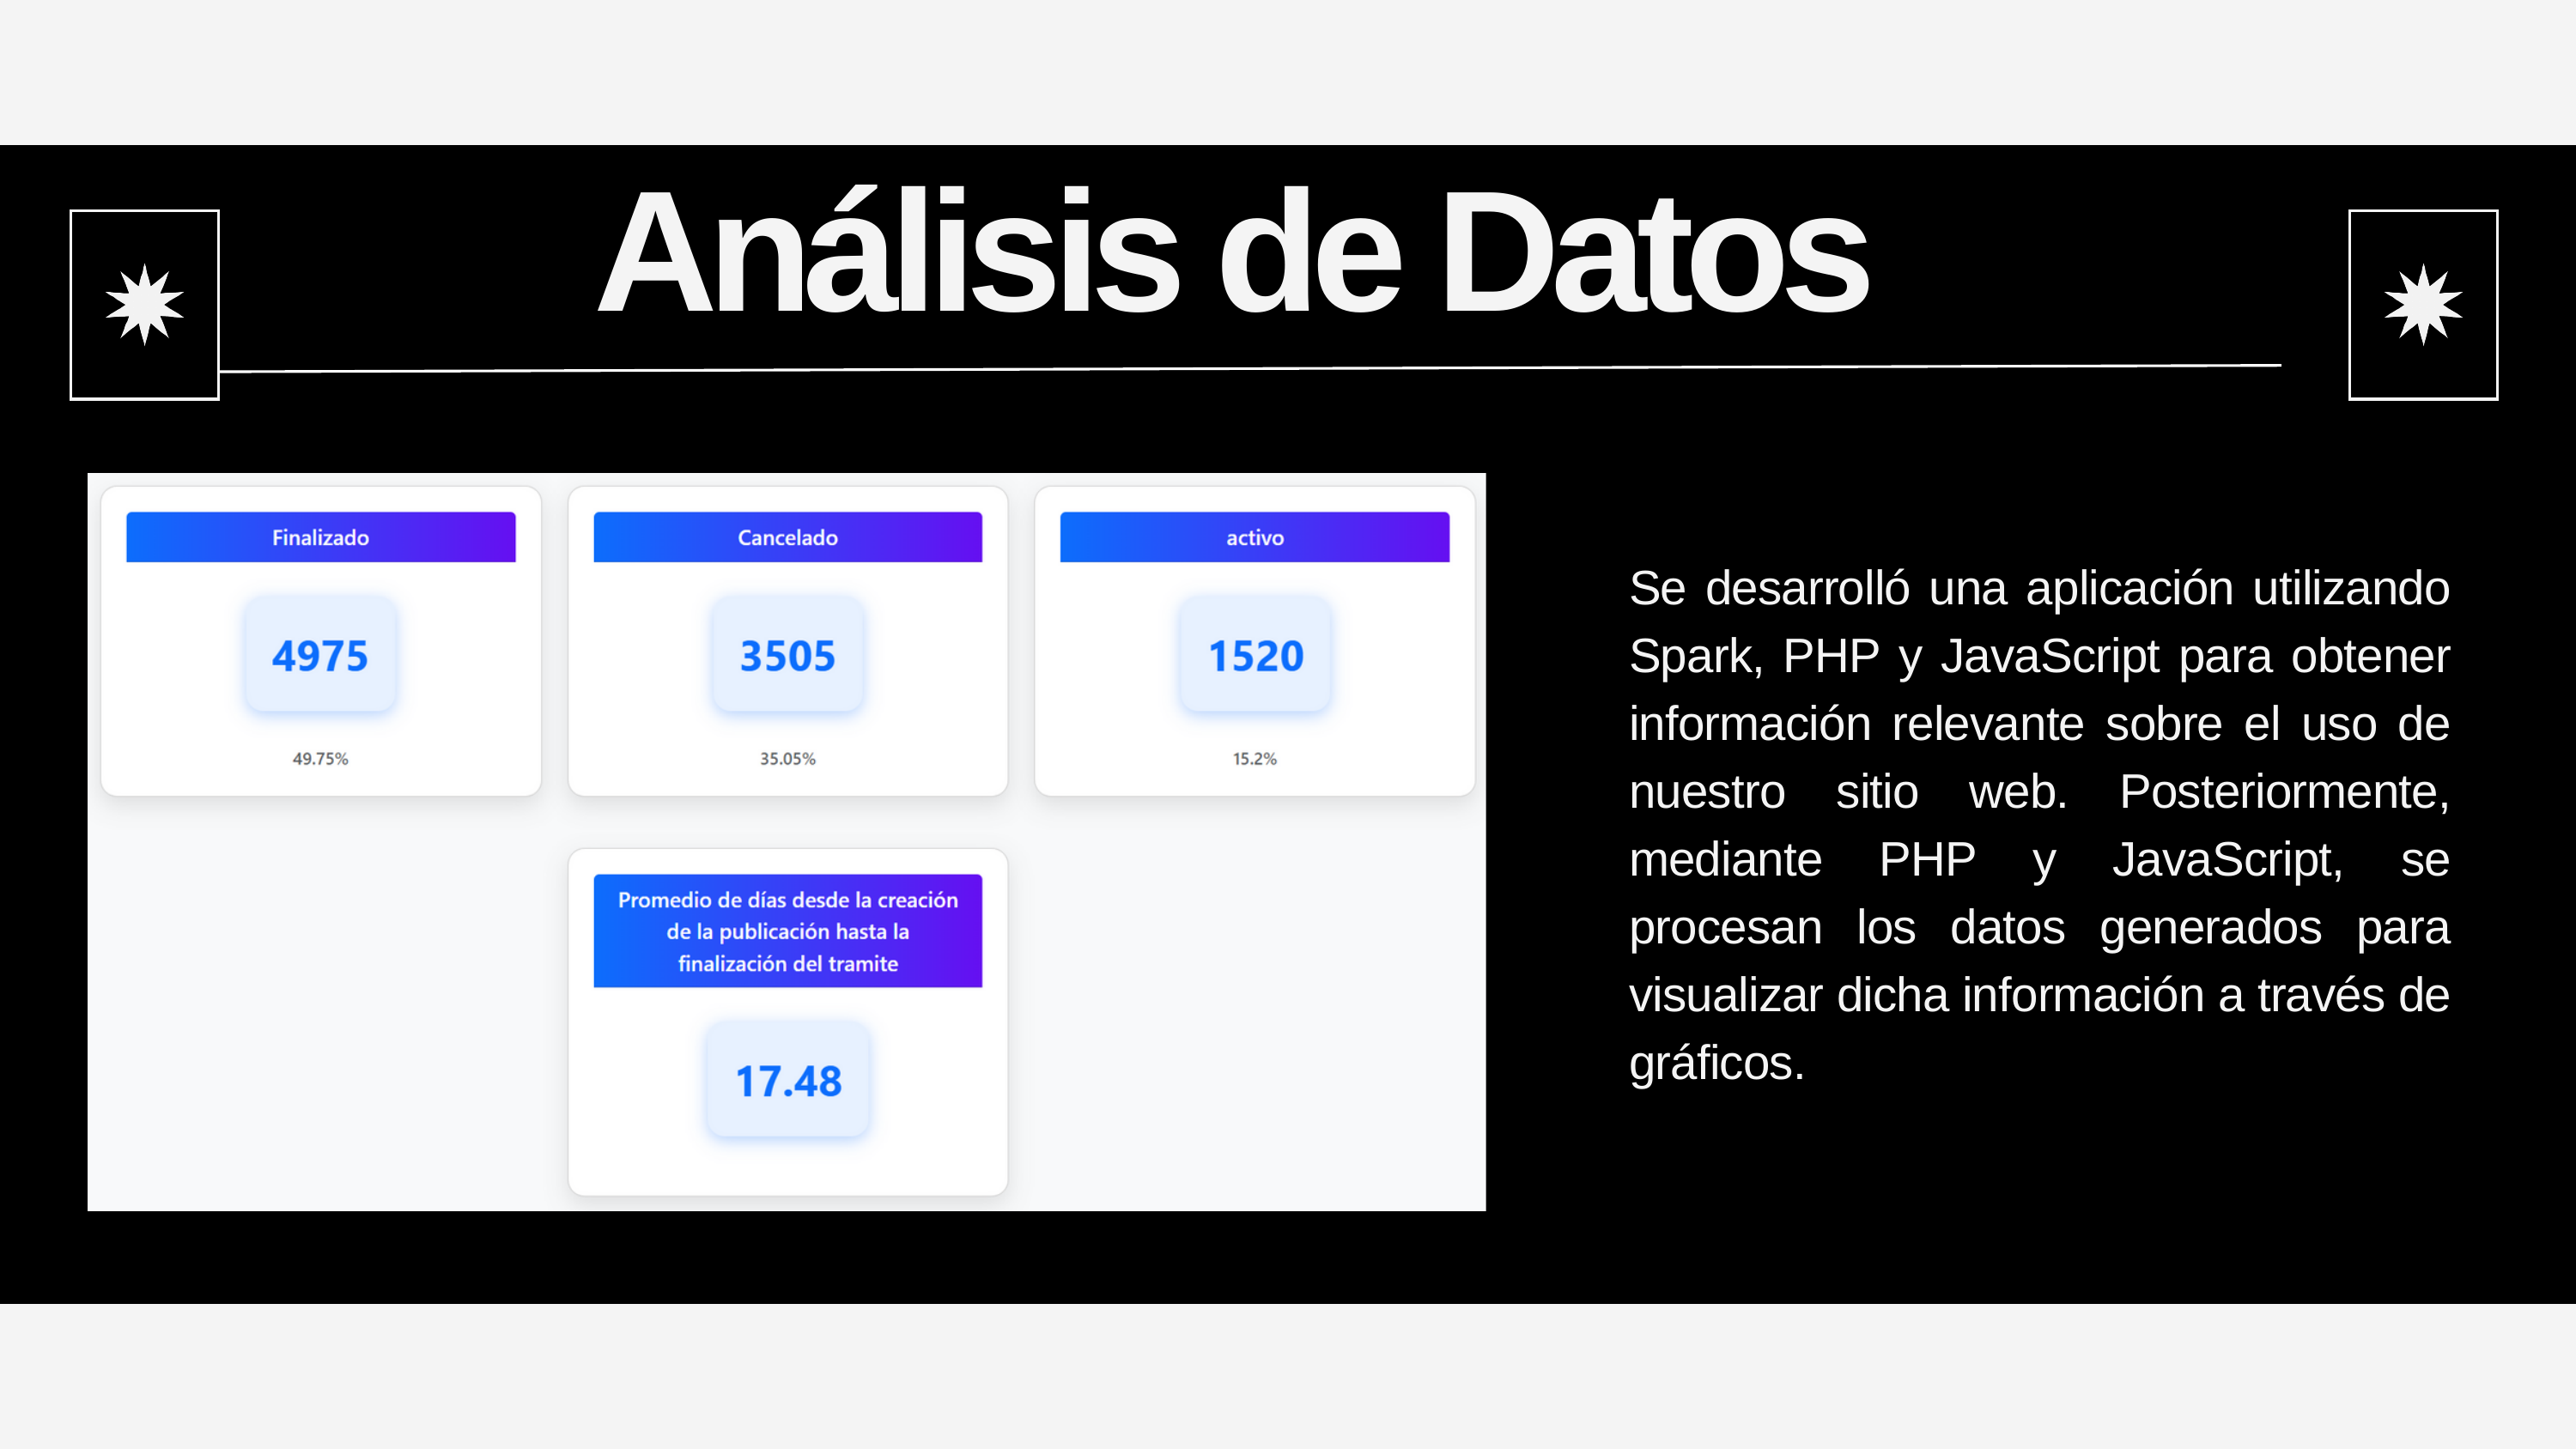

Análisis de Datos

Se desarrolló una aplicación utilizando Spark, PHP y JavaScript para obtener información relevante sobre el uso de nuestro sitio web. Posteriormente, mediante PHP y JavaScript, se procesan los datos generados para visualizar dicha información a través de gráficos.